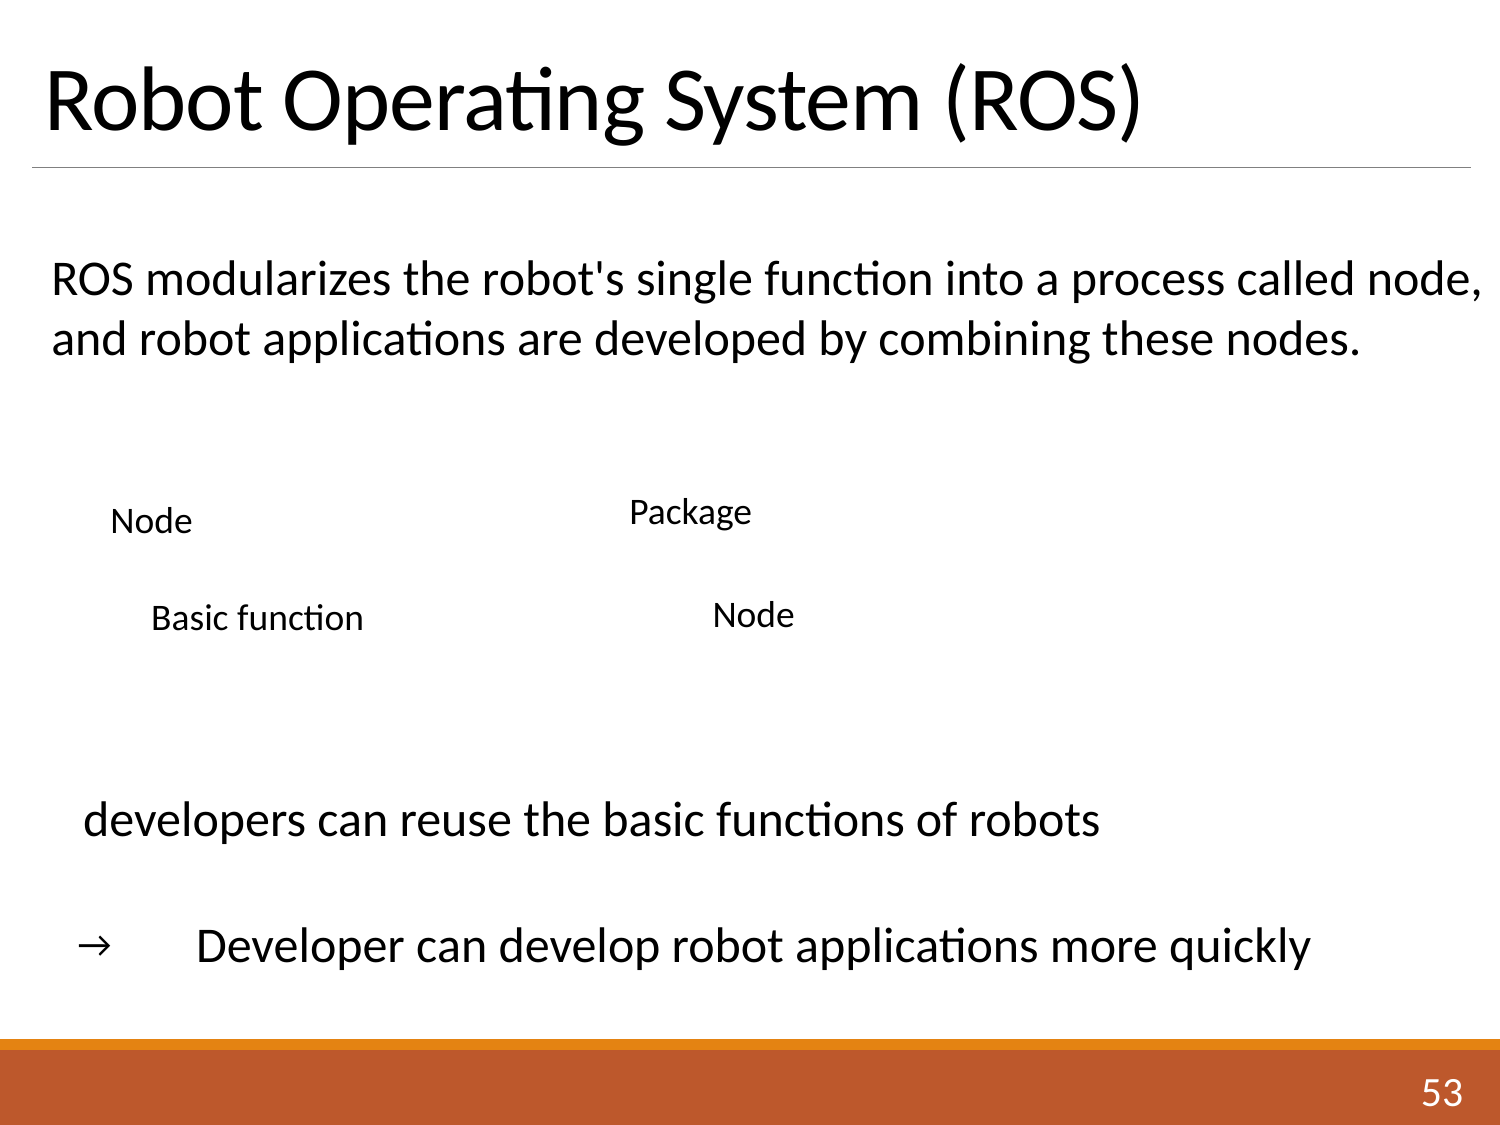

# Robot Operating System (ROS)

ROS modularizes the robot's single function into a process called node,
and robot applications are developed by combining these nodes.
Package
Node
Node
Basic function
developers can reuse the basic functions of robots
Developer can develop robot applications more quickly
→
53